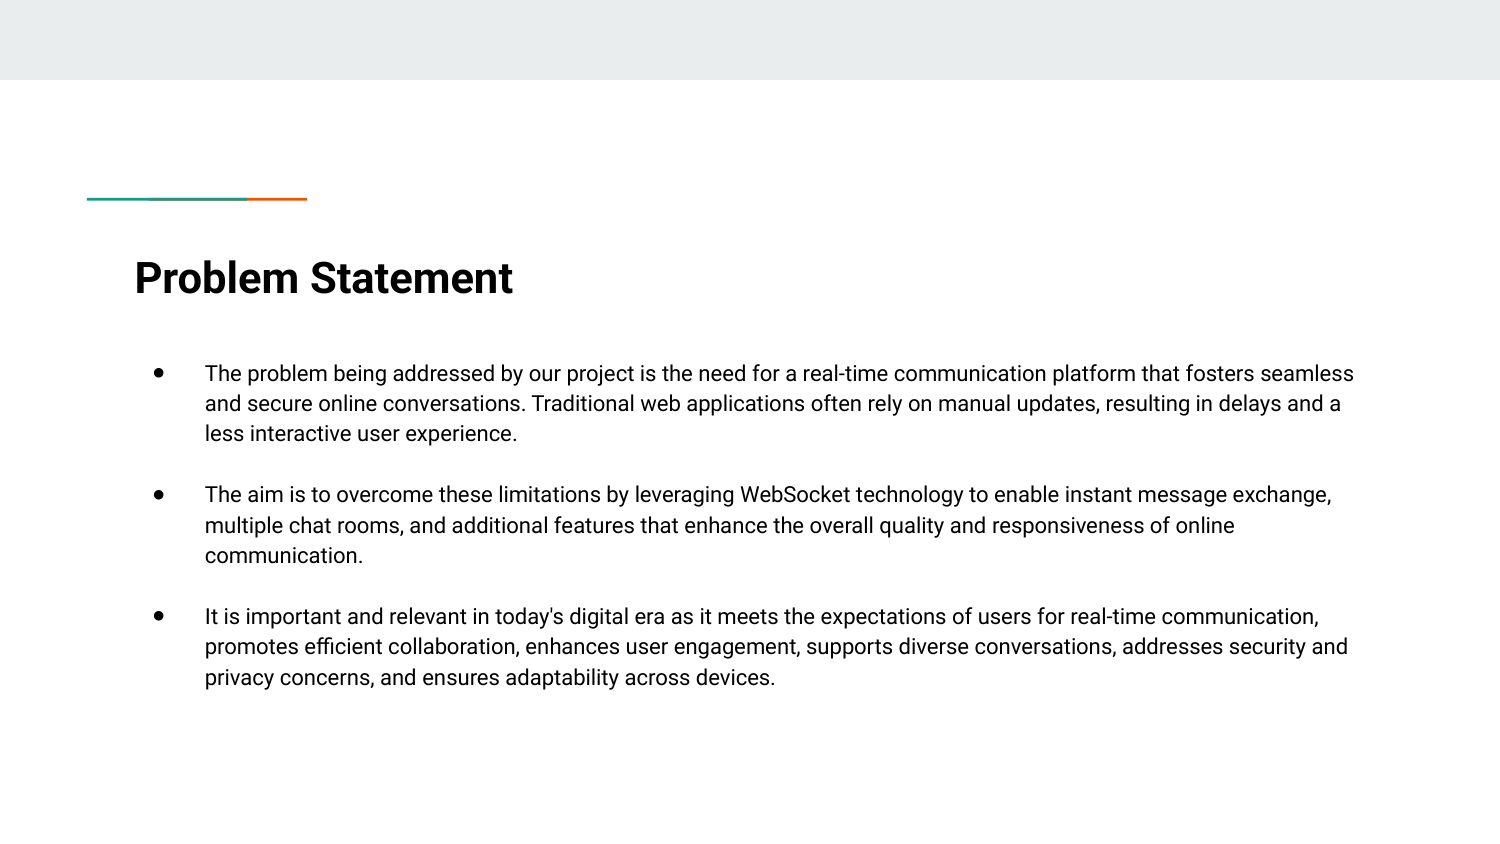

# Problem Statement

The problem being addressed by our project is the need for a real-time communication platform that fosters seamless and secure online conversations. Traditional web applications often rely on manual updates, resulting in delays and a less interactive user experience.

The aim is to overcome these limitations by leveraging WebSocket technology to enable instant message exchange, multiple chat rooms, and additional features that enhance the overall quality and responsiveness of online communication.

It is important and relevant in today's digital era as it meets the expectations of users for real-time communication, promotes efficient collaboration, enhances user engagement, supports diverse conversations, addresses security and privacy concerns, and ensures adaptability across devices.